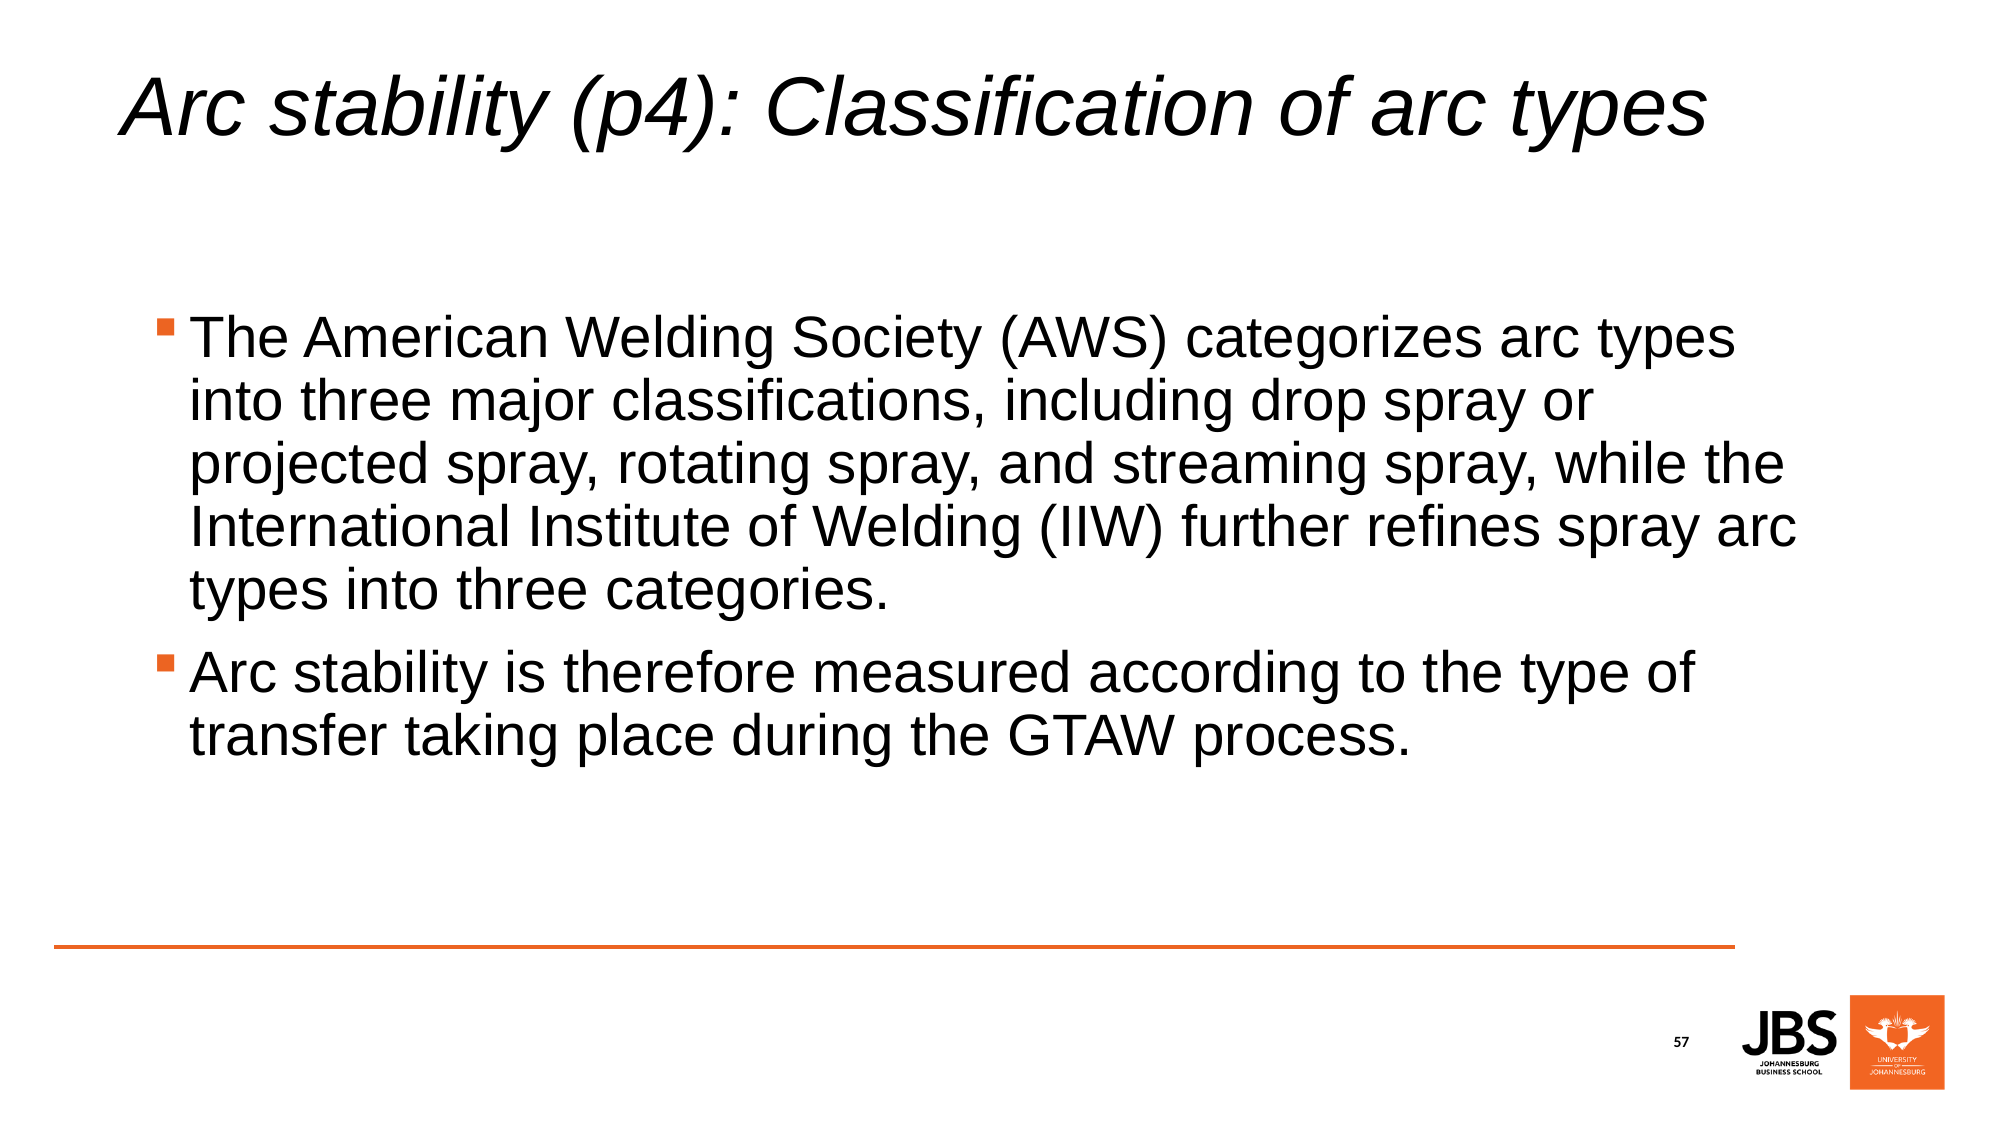

# Arc stability (p4): Classification of arc types
The American Welding Society (AWS) categorizes arc types into three major classifications, including drop spray or projected spray, rotating spray, and streaming spray, while the International Institute of Welding (IIW) further refines spray arc types into three categories.
Arc stability is therefore measured according to the type of transfer taking place during the GTAW process.